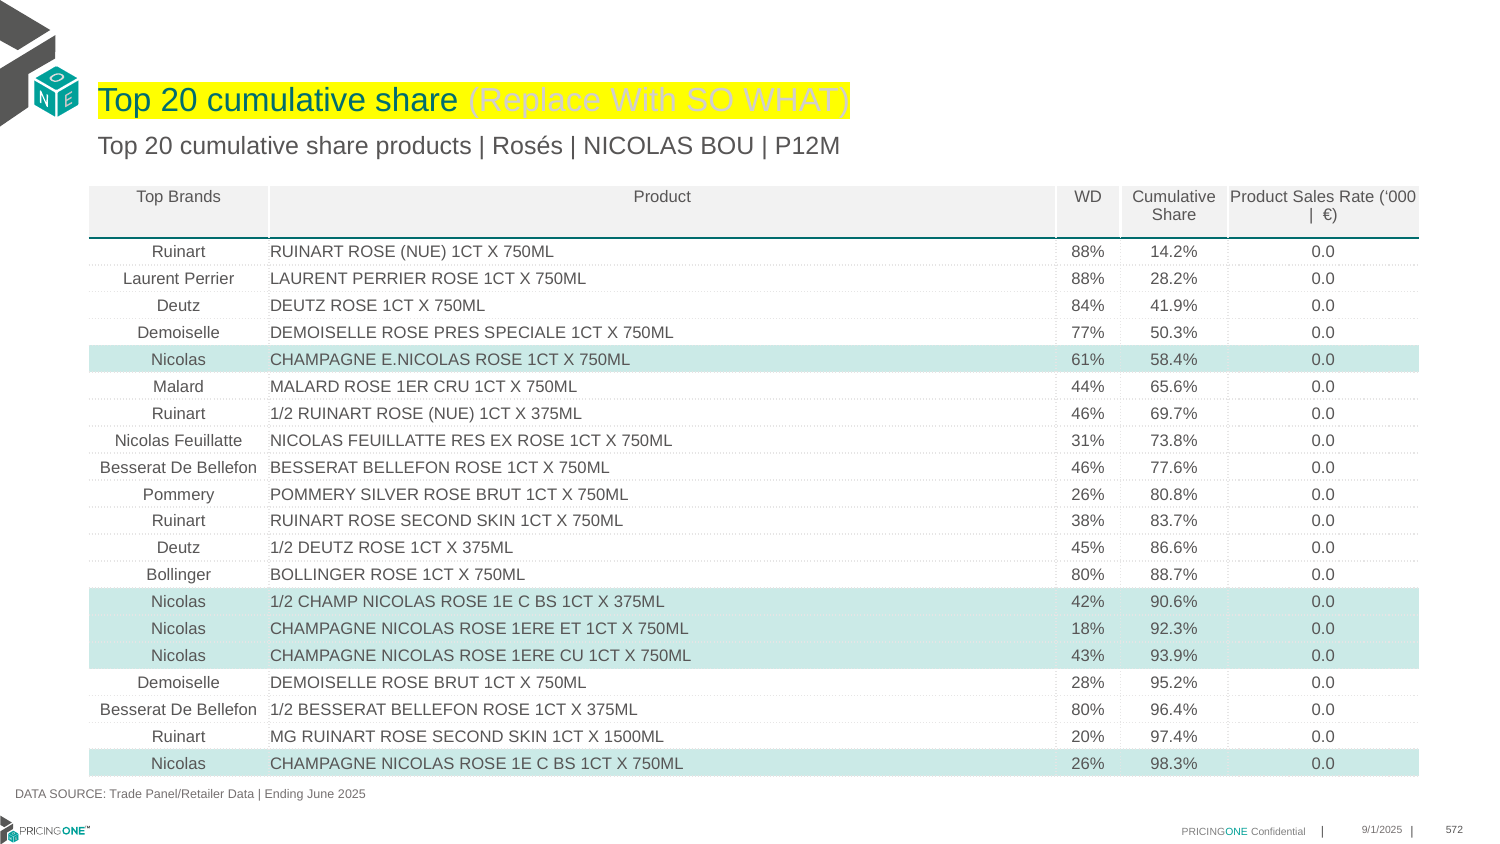

# Top 20 cumulative share (Replace With SO WHAT)
Top 20 cumulative share products | Rosés | NICOLAS BOU | P12M
| Top Brands | Product | WD | Cumulative Share | Product Sales Rate (‘000 | €) |
| --- | --- | --- | --- | --- |
| Ruinart | RUINART ROSE (NUE) 1CT X 750ML | 88% | 14.2% | 0.0 |
| Laurent Perrier | LAURENT PERRIER ROSE 1CT X 750ML | 88% | 28.2% | 0.0 |
| Deutz | DEUTZ ROSE 1CT X 750ML | 84% | 41.9% | 0.0 |
| Demoiselle | DEMOISELLE ROSE PRES SPECIALE 1CT X 750ML | 77% | 50.3% | 0.0 |
| Nicolas | CHAMPAGNE E.NICOLAS ROSE 1CT X 750ML | 61% | 58.4% | 0.0 |
| Malard | MALARD ROSE 1ER CRU 1CT X 750ML | 44% | 65.6% | 0.0 |
| Ruinart | 1/2 RUINART ROSE (NUE) 1CT X 375ML | 46% | 69.7% | 0.0 |
| Nicolas Feuillatte | NICOLAS FEUILLATTE RES EX ROSE 1CT X 750ML | 31% | 73.8% | 0.0 |
| Besserat De Bellefon | BESSERAT BELLEFON ROSE 1CT X 750ML | 46% | 77.6% | 0.0 |
| Pommery | POMMERY SILVER ROSE BRUT 1CT X 750ML | 26% | 80.8% | 0.0 |
| Ruinart | RUINART ROSE SECOND SKIN 1CT X 750ML | 38% | 83.7% | 0.0 |
| Deutz | 1/2 DEUTZ ROSE 1CT X 375ML | 45% | 86.6% | 0.0 |
| Bollinger | BOLLINGER ROSE 1CT X 750ML | 80% | 88.7% | 0.0 |
| Nicolas | 1/2 CHAMP NICOLAS ROSE 1E C BS 1CT X 375ML | 42% | 90.6% | 0.0 |
| Nicolas | CHAMPAGNE NICOLAS ROSE 1ERE ET 1CT X 750ML | 18% | 92.3% | 0.0 |
| Nicolas | CHAMPAGNE NICOLAS ROSE 1ERE CU 1CT X 750ML | 43% | 93.9% | 0.0 |
| Demoiselle | DEMOISELLE ROSE BRUT 1CT X 750ML | 28% | 95.2% | 0.0 |
| Besserat De Bellefon | 1/2 BESSERAT BELLEFON ROSE 1CT X 375ML | 80% | 96.4% | 0.0 |
| Ruinart | MG RUINART ROSE SECOND SKIN 1CT X 1500ML | 20% | 97.4% | 0.0 |
| Nicolas | CHAMPAGNE NICOLAS ROSE 1E C BS 1CT X 750ML | 26% | 98.3% | 0.0 |
DATA SOURCE: Trade Panel/Retailer Data | Ending June 2025

9/1/2025
572